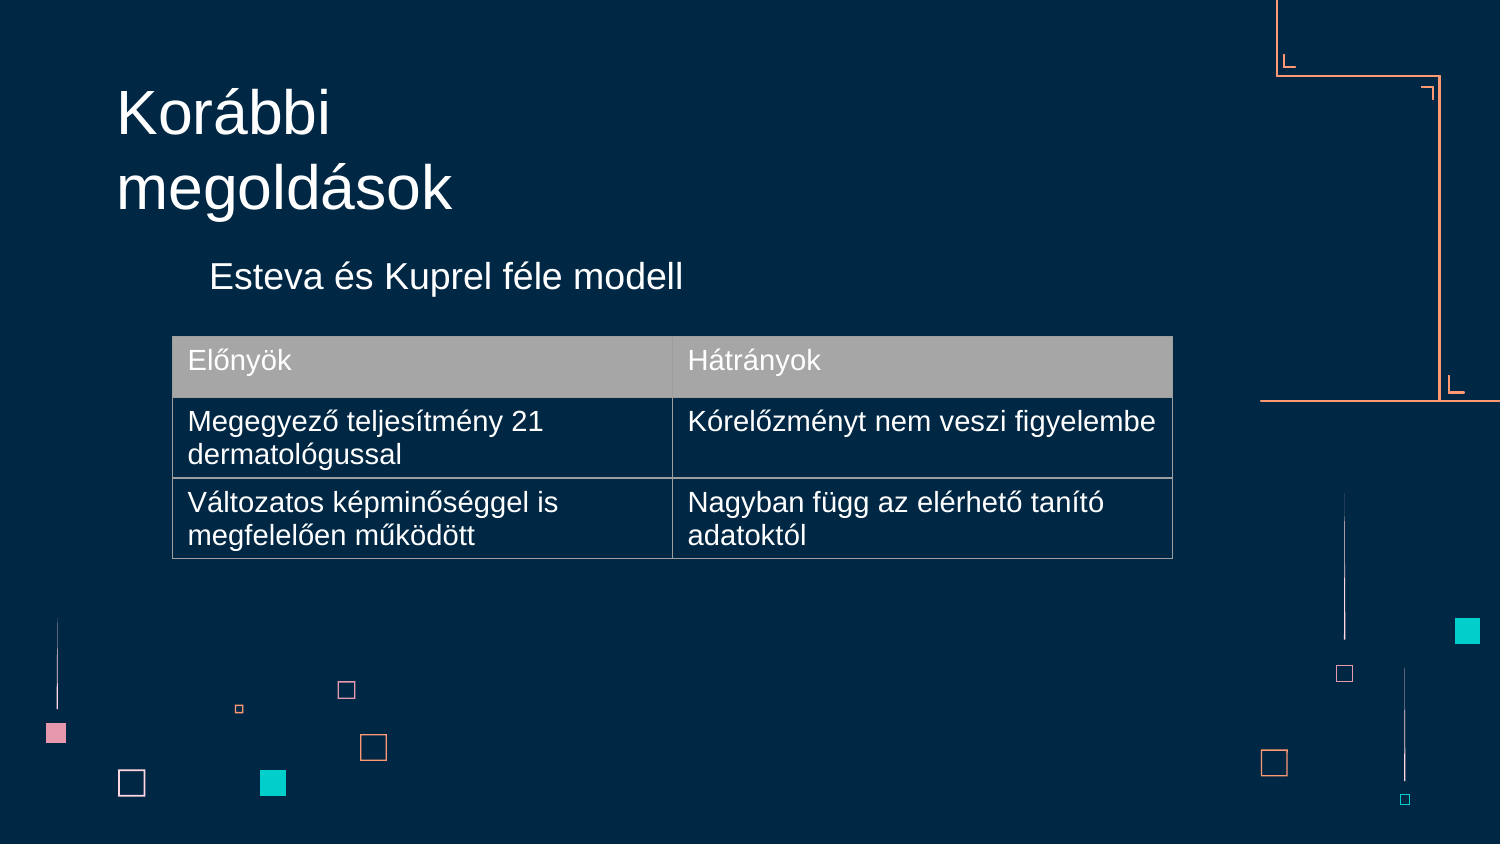

# Korábbi megoldások
 Esteva és Kuprel féle modell
| Előnyök | Hátrányok |
| --- | --- |
| Megegyező teljesítmény 21 dermatológussal | Kórelőzményt nem veszi figyelembe |
| Változatos képminőséggel is megfelelően működött | Nagyban függ az elérhető tanító adatoktól |